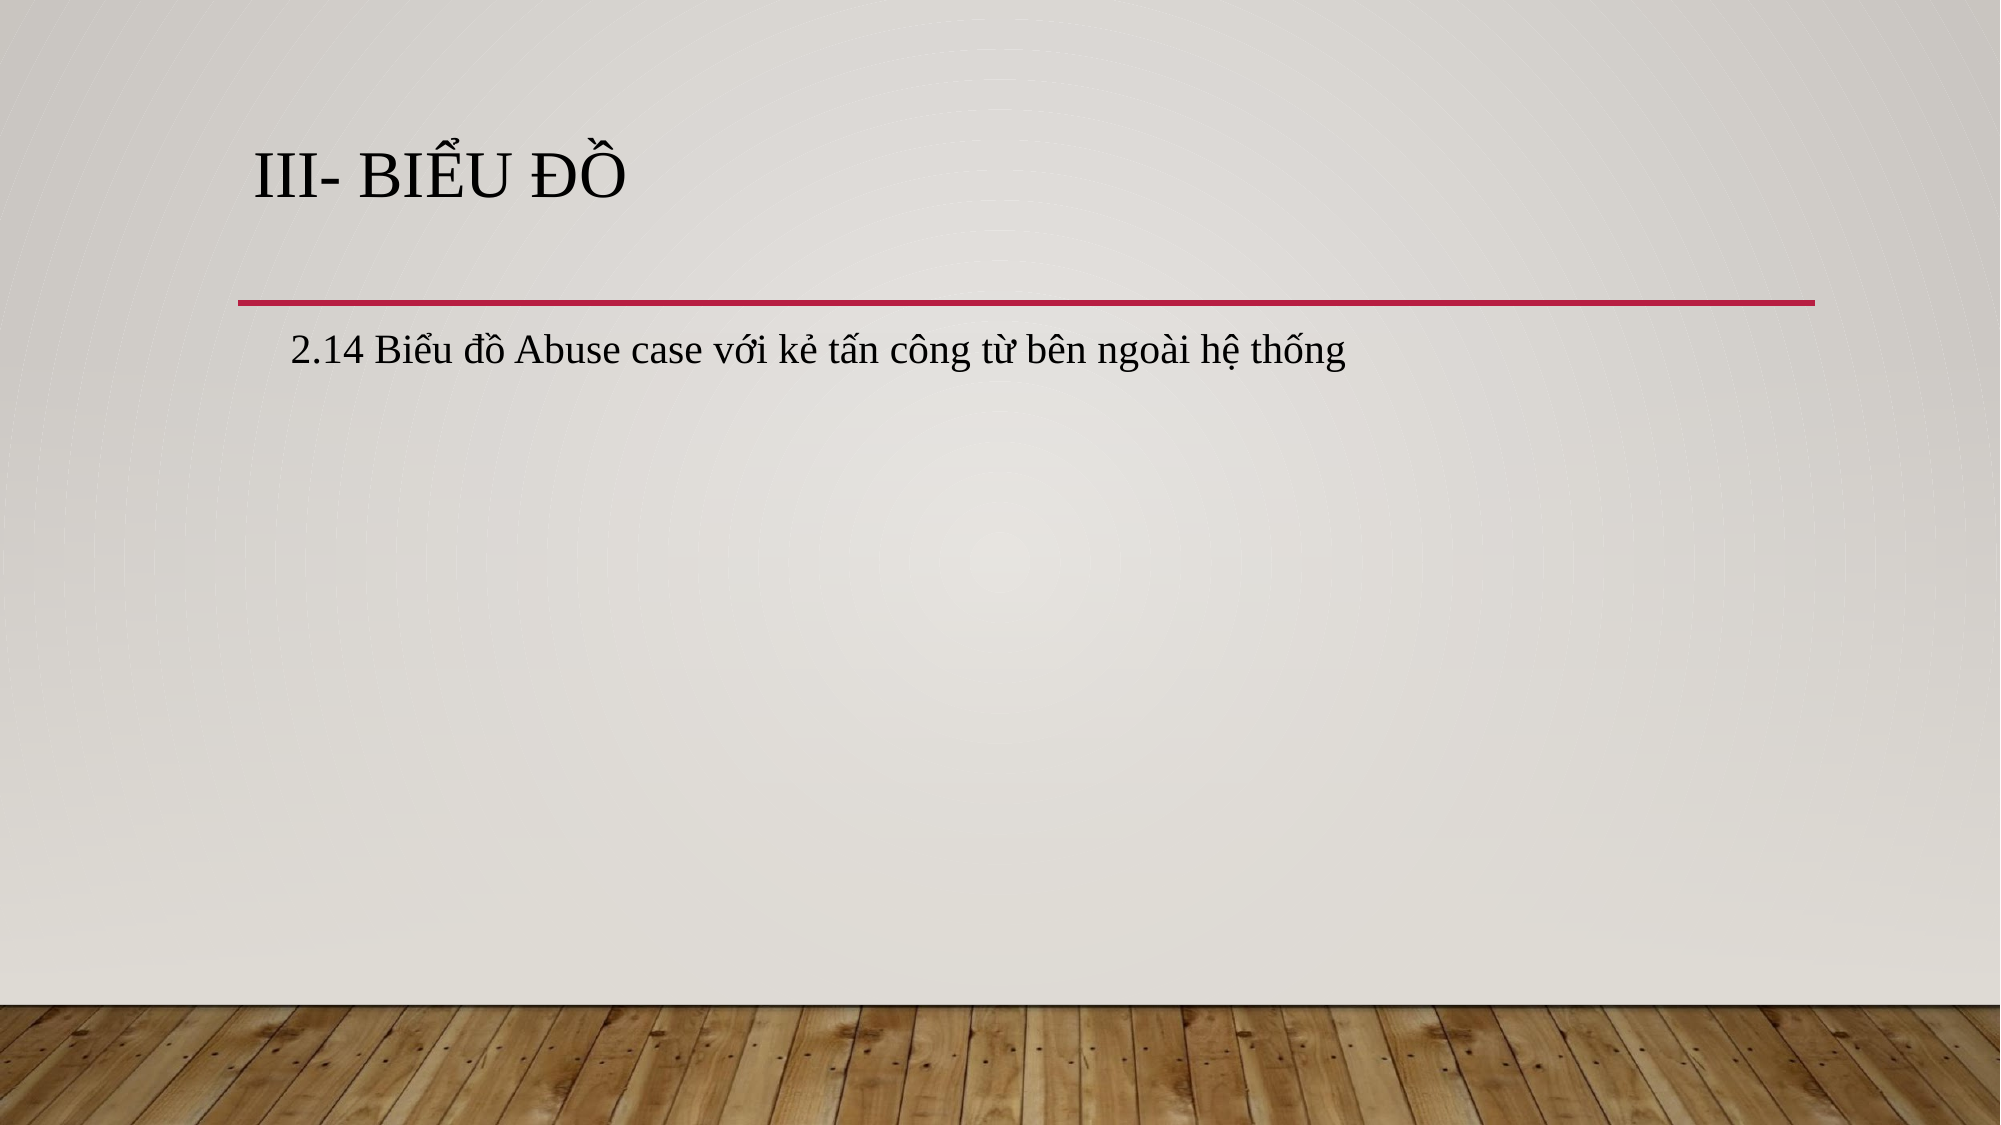

# III- BIỂU ĐỒ
2.14 Biểu đồ Abuse case với kẻ tấn công từ bên ngoài hệ thống